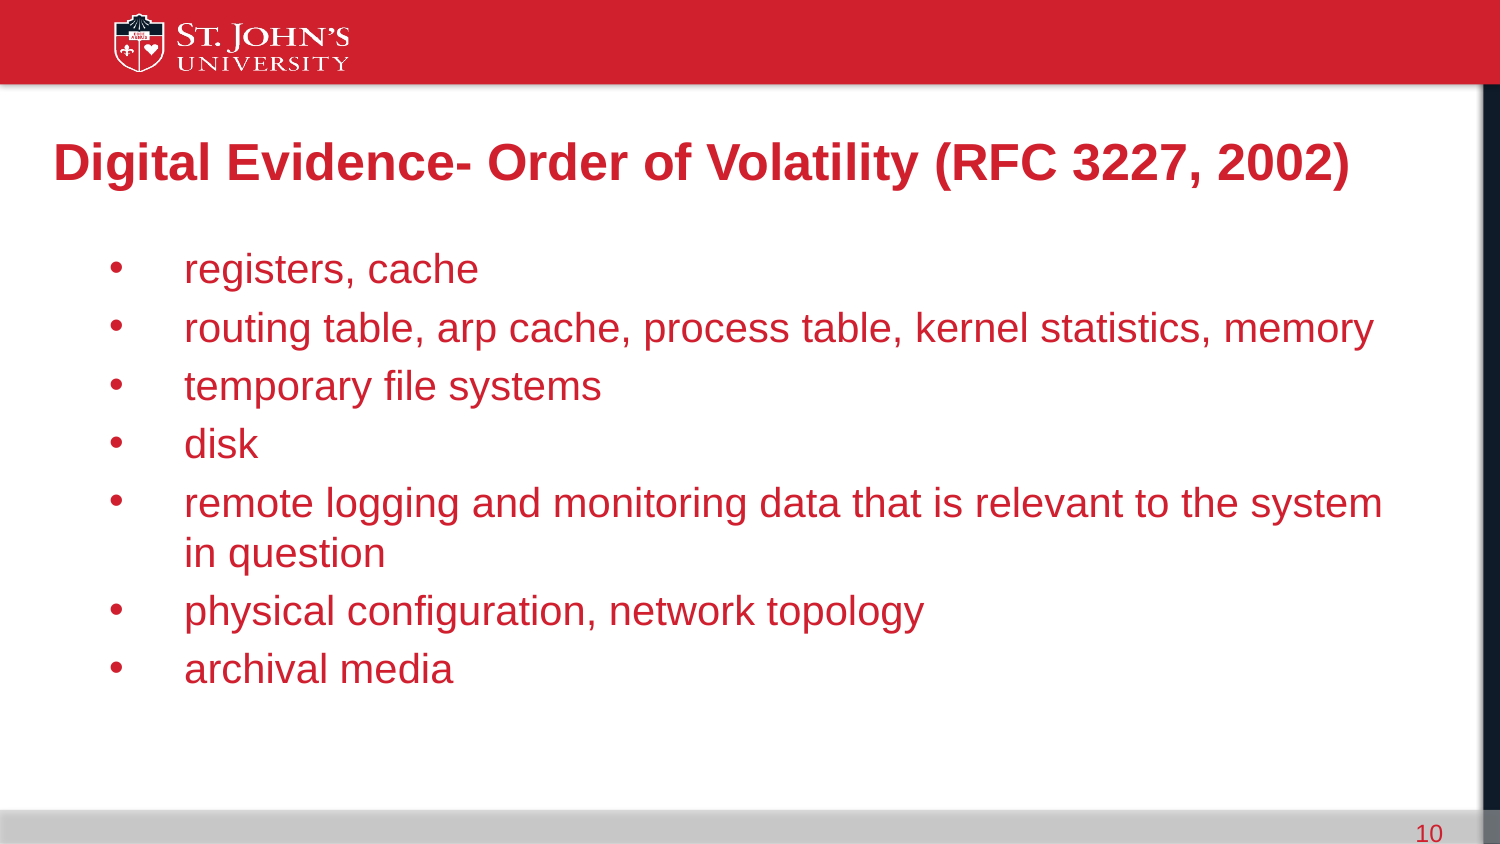

# Digital Evidence- Order of Volatility (RFC 3227, 2002)
registers, cache
routing table, arp cache, process table, kernel statistics, memory
temporary file systems
disk
remote logging and monitoring data that is relevant to the system in question
physical configuration, network topology
archival media